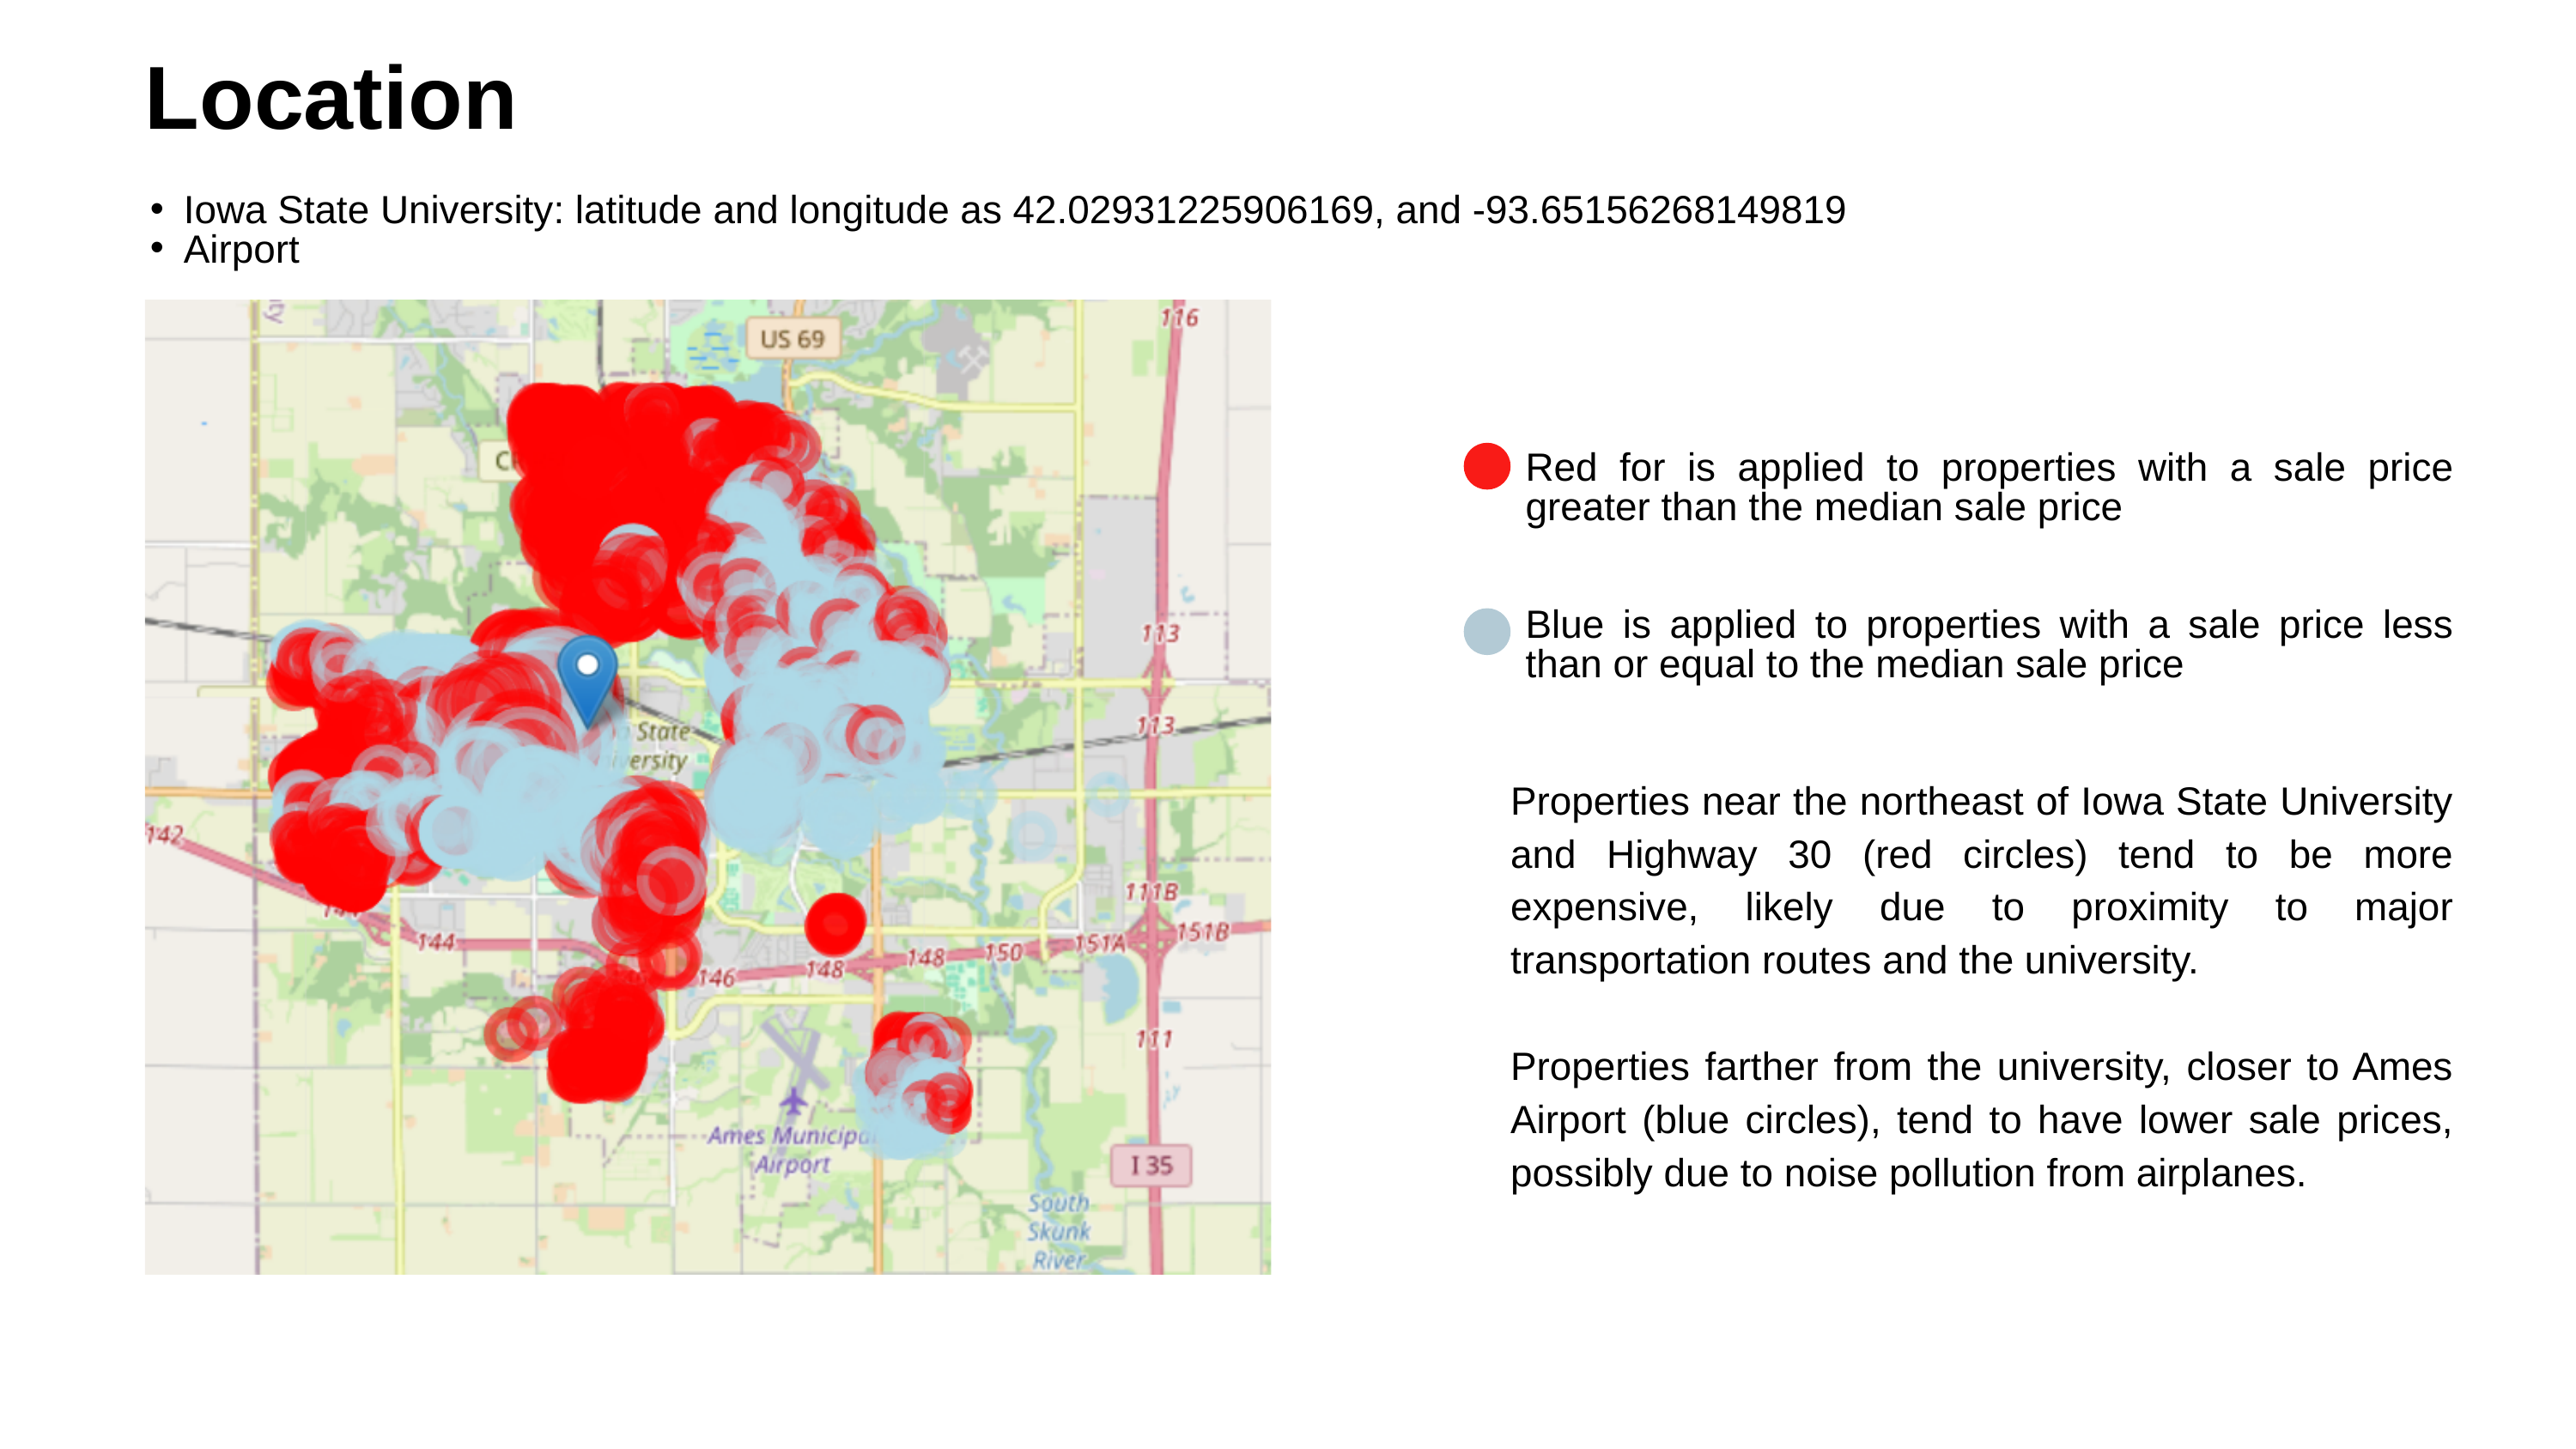

Location
Iowa State University: latitude and longitude as 42.02931225906169, and -93.65156268149819
Airport

Red for is applied to properties with a sale price greater than the median sale price

Blue is applied to properties with a sale price less than or equal to the median sale price

Properties near the northeast of Iowa State University and Highway 30 (red circles) tend to be more expensive, likely due to proximity to major transportation routes and the university.

Properties farther from the university, closer to Ames Airport (blue circles), tend to have lower sale prices, possibly due to noise pollution from airplanes.